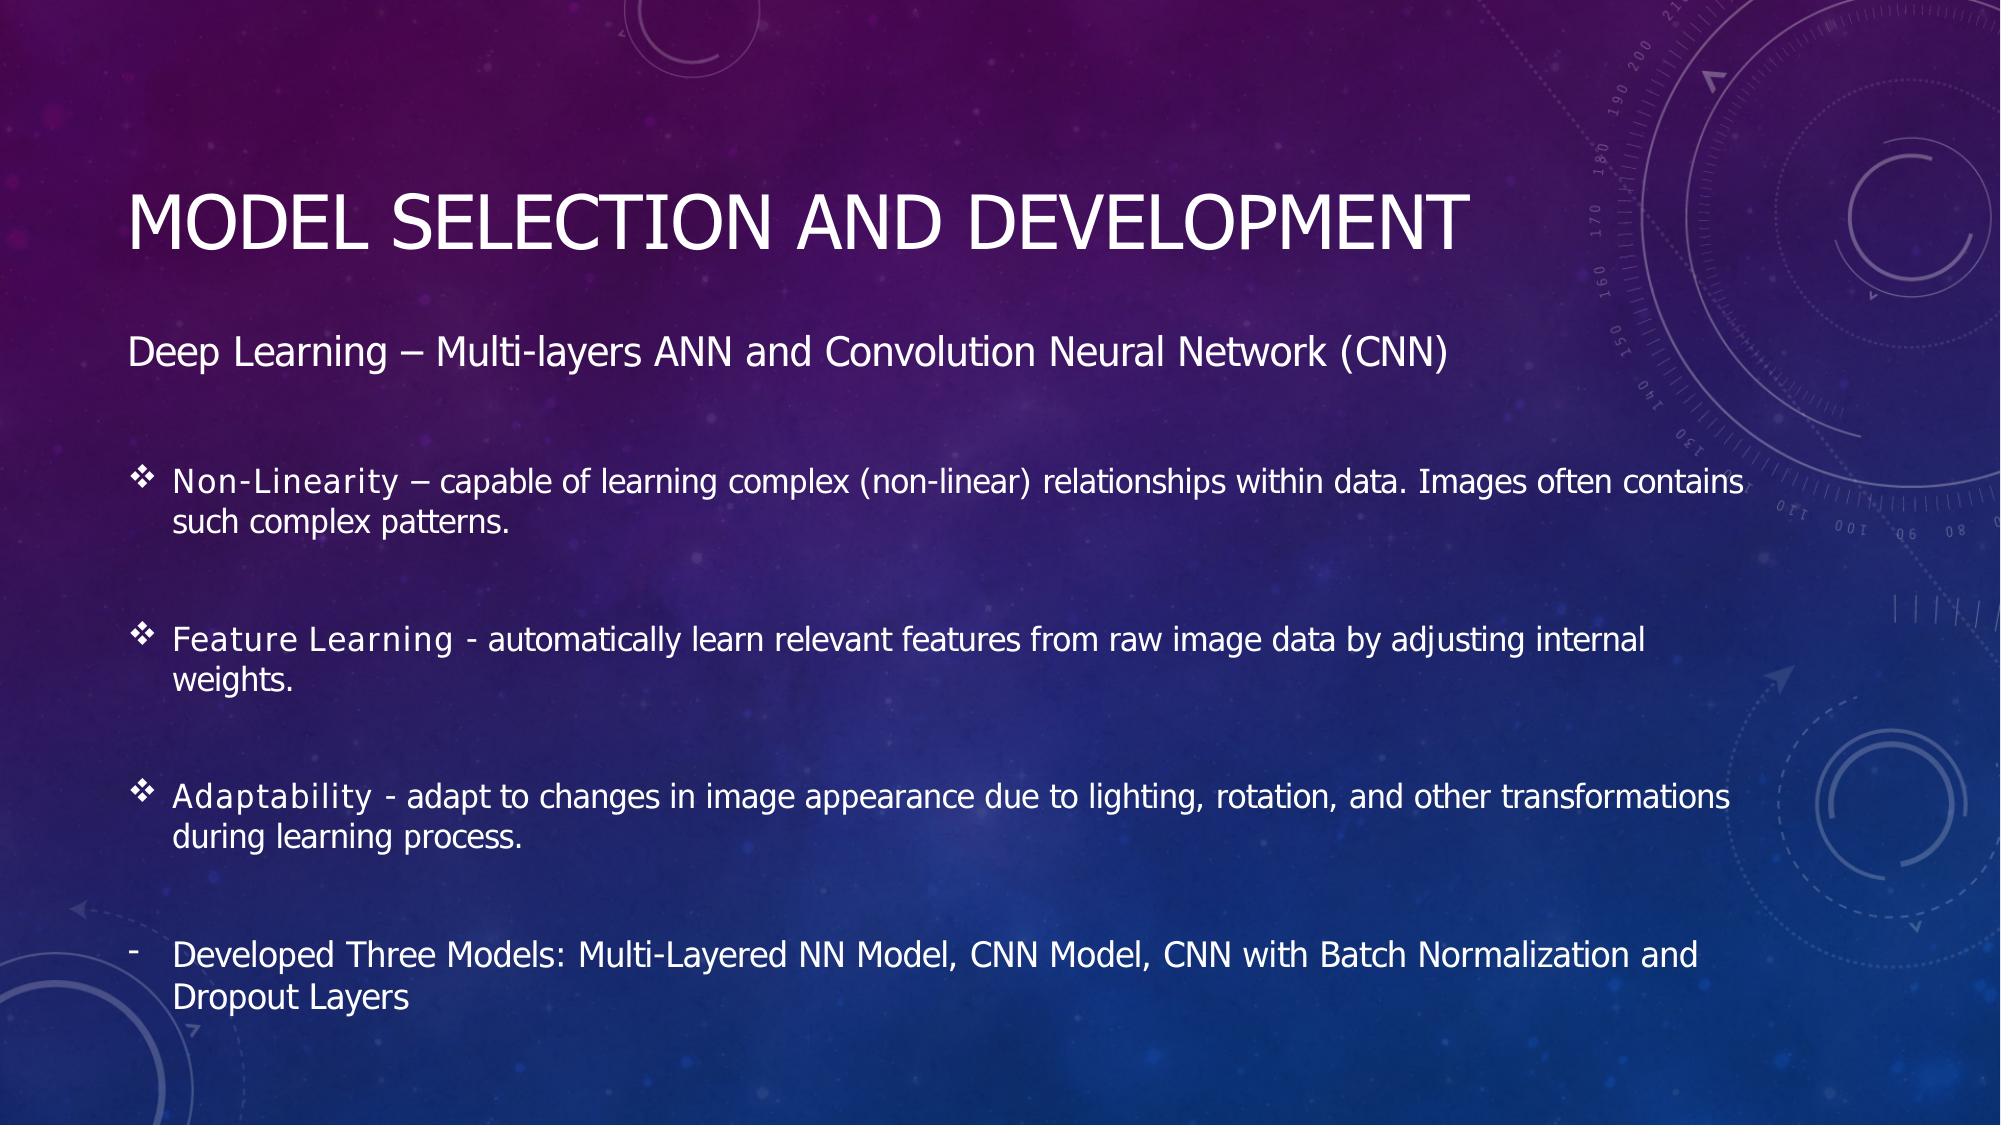

# Model Selection and Development
Deep Learning – Multi-layers ANN and Convolution Neural Network (CNN)

Non-Linearity – capable of learning complex (non-linear) relationships within data. Images often contains such complex patterns.

Feature Learning - automatically learn relevant features from raw image data by adjusting internal weights.

Adaptability - adapt to changes in image appearance due to lighting, rotation, and other transformations during learning process.

Developed Three Models: Multi-Layered NN Model, CNN Model, CNN with Batch Normalization and Dropout Layers